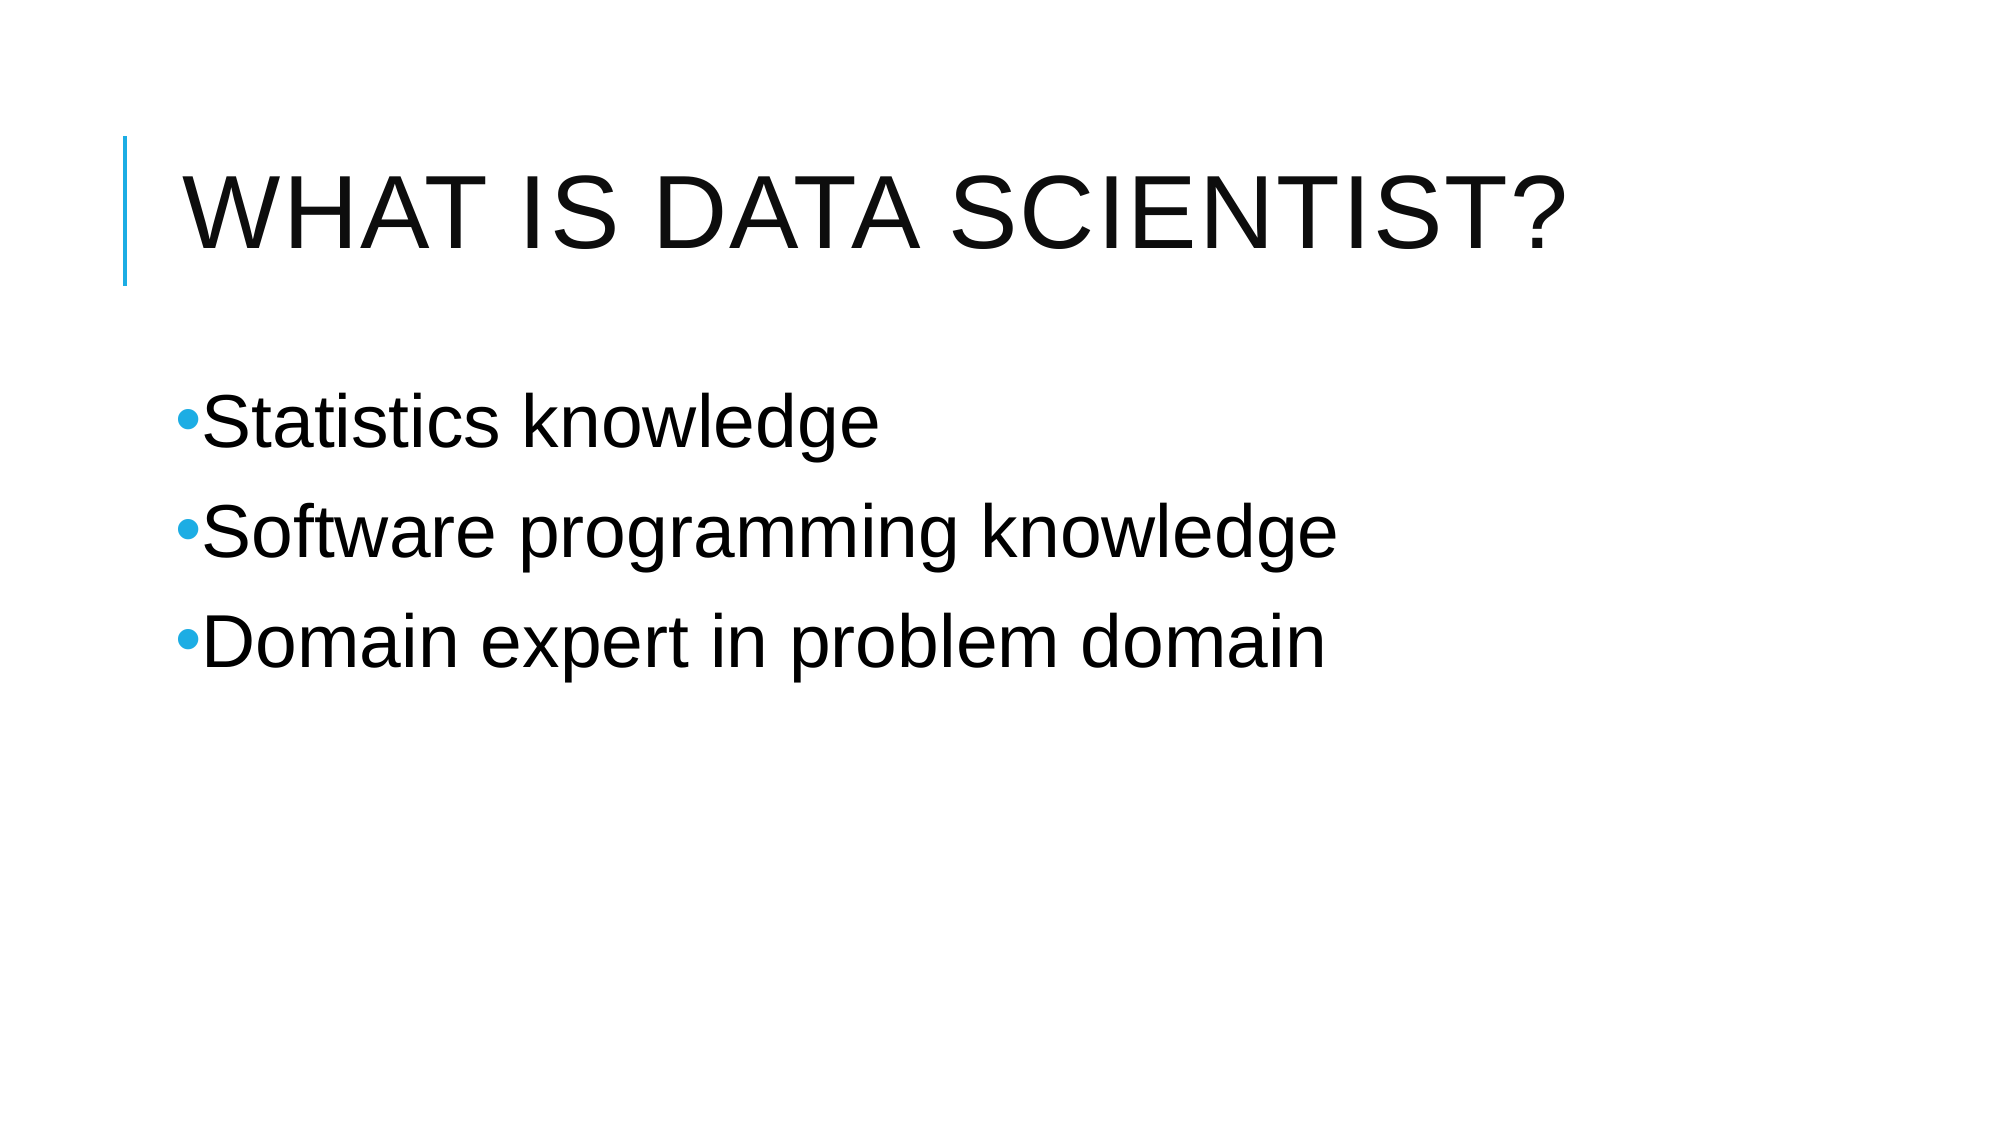

# What is Data Scientist?
Statistics knowledge
Software programming knowledge
Domain expert in problem domain